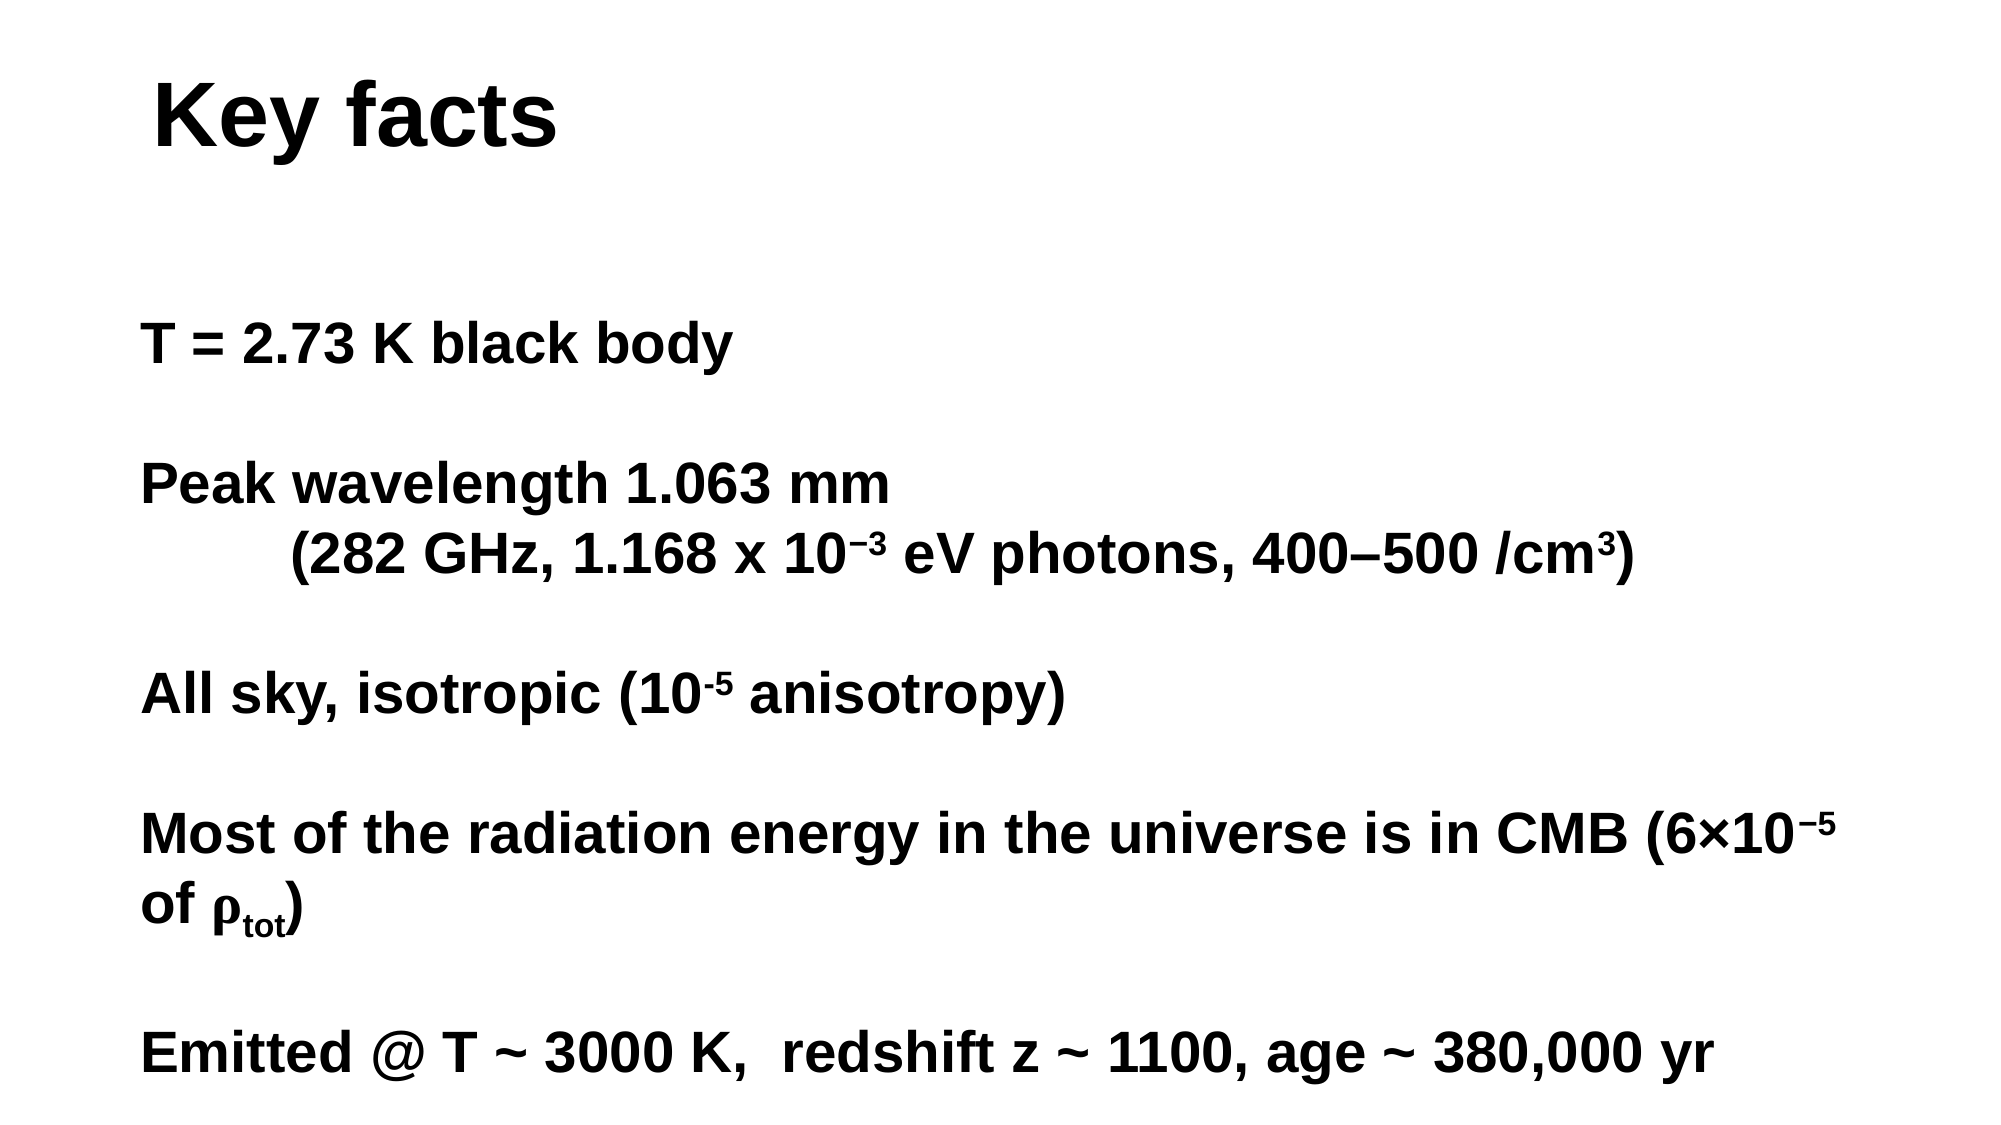

Key facts
T = 2.73 K black body

Peak wavelength 1.063 mm
	(282 GHz, 1.168 x 10−3 eV photons, 400–500 /cm3)

All sky, isotropic (10-5 anisotropy)

Most of the radiation energy in the universe is in CMB (6×10−5 of ρtot)

Emitted @ T ~ 3000 K,  redshift z ~ 1100, age ~ 380,000 yr